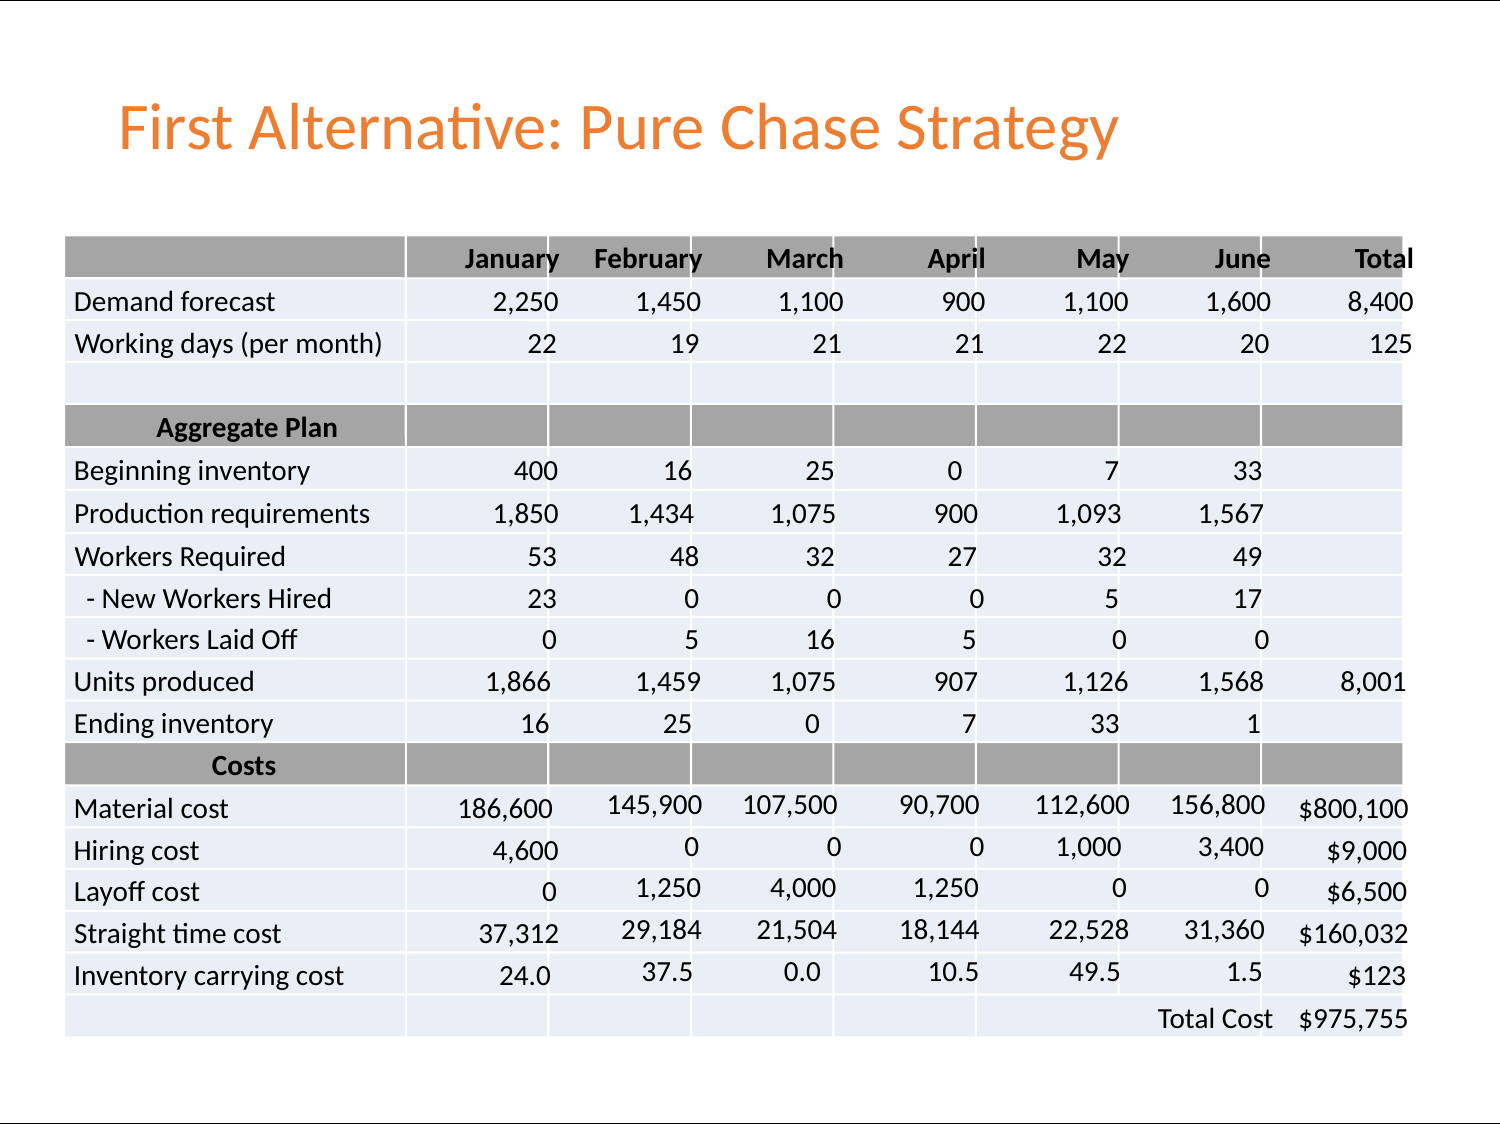

# First Alternative: Pure Chase Strategy

January
February
March
April
May
June
Total

Demand forecast
2,250
1,450
1,100
900
1,100
1,600
8,400

Working days (per month)
22
19
21
21

22
20
125
Aggregate Plan
Beginning inventory
400
16
25
0
7
33
1,075
900
1,093
1,567
32
27
32
49
0
0
5
17
16
5
0
0
1,075
907
1,126
1,568
0
7
33
1
Production requirements
1,850
1,434
Workers Required
53
48
-
New Workers Hired
23
0
-
Workers Laid Off
0
5
Units produced
1,866
1,459
8,001
Ending inventory
16
25
Costs
145,900
107,500
90,700
112,600
156,800
0
0
0
1,000
3,400
1,250
4,000
1,250
0
0
29,184
21,504
18,144
22,528
31,360
37.5
0.0
10.5
49.5
1.5
Material cost
186,600
4,600
0
37,312
24.0
$800,100
$9,000
$6,500
$160,032
$123
Hiring cost
Layoff cost
Straight time cost
Inventory carrying cost
Total Cost
$975,755